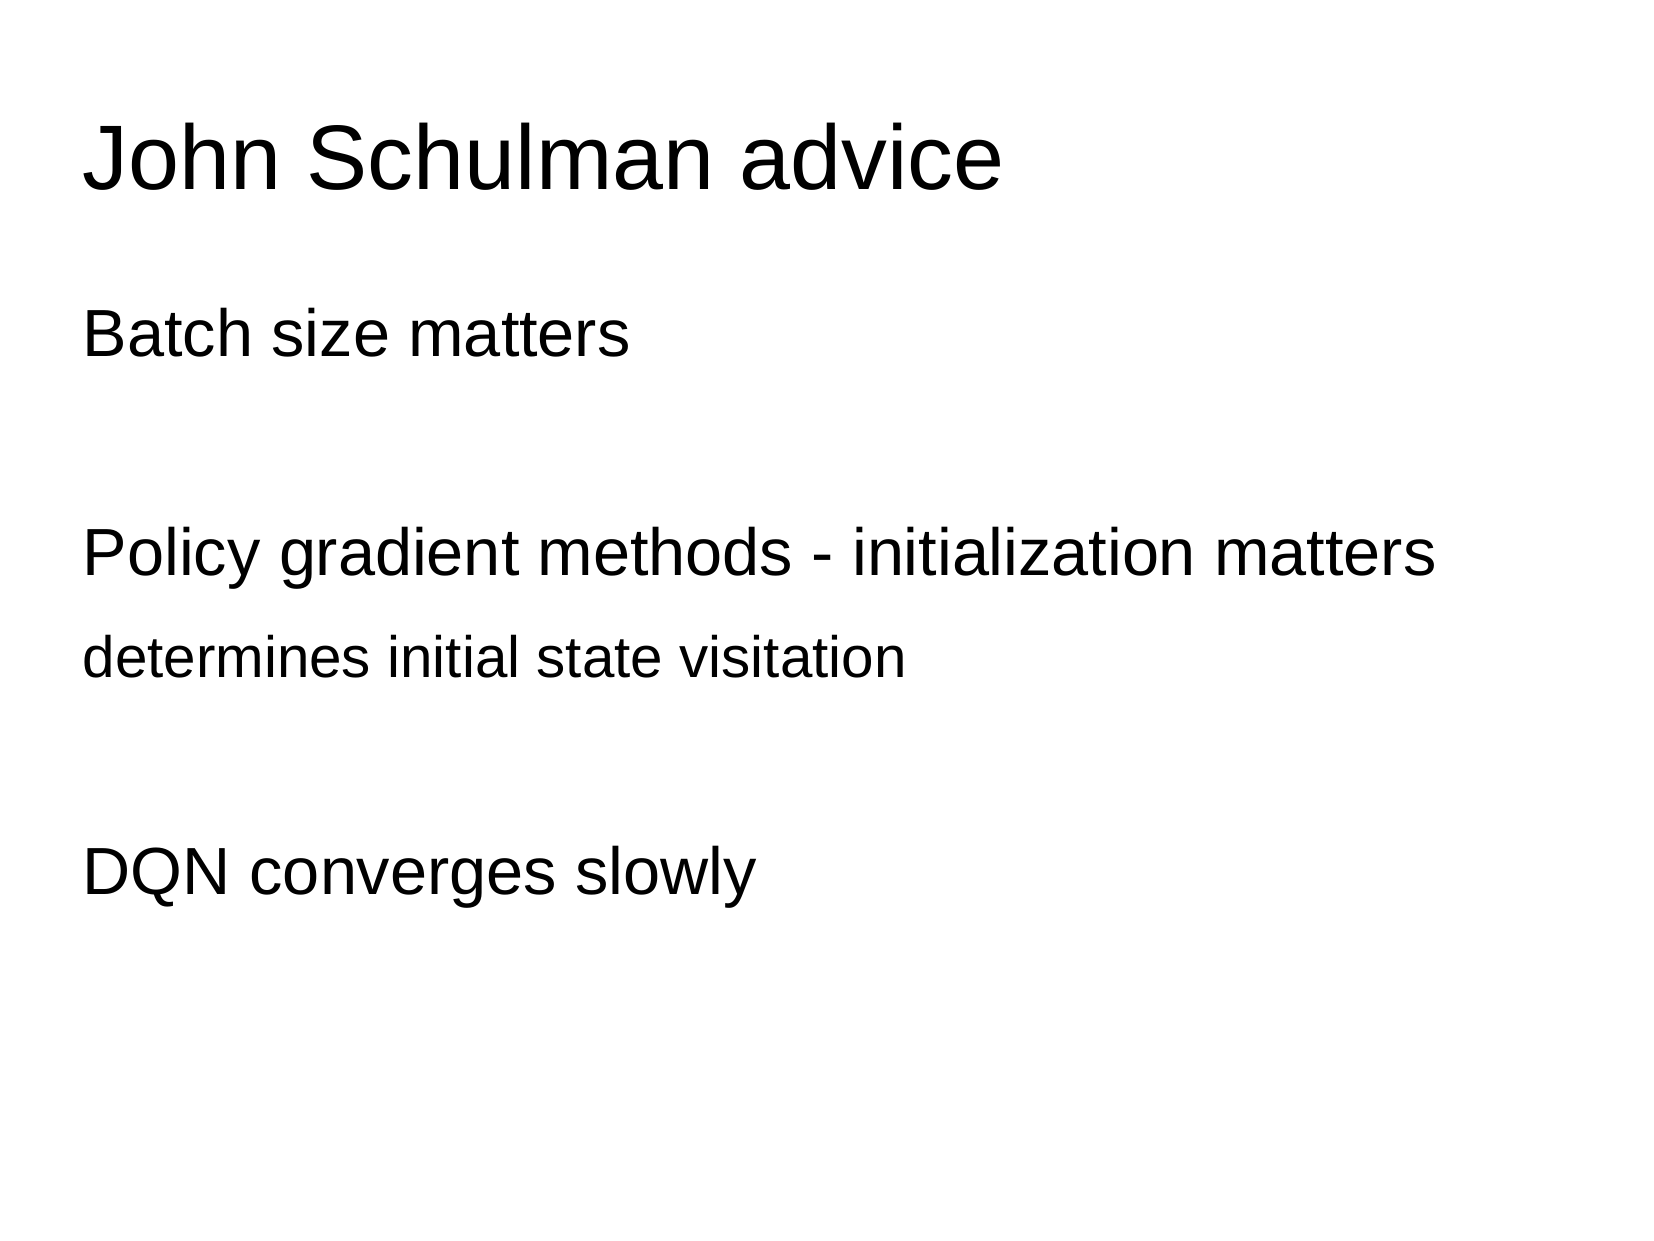

John Schulman advice
Batch size matters

Policy gradient methods - initialization matters
determines initial state visitation

DQN converges slowly